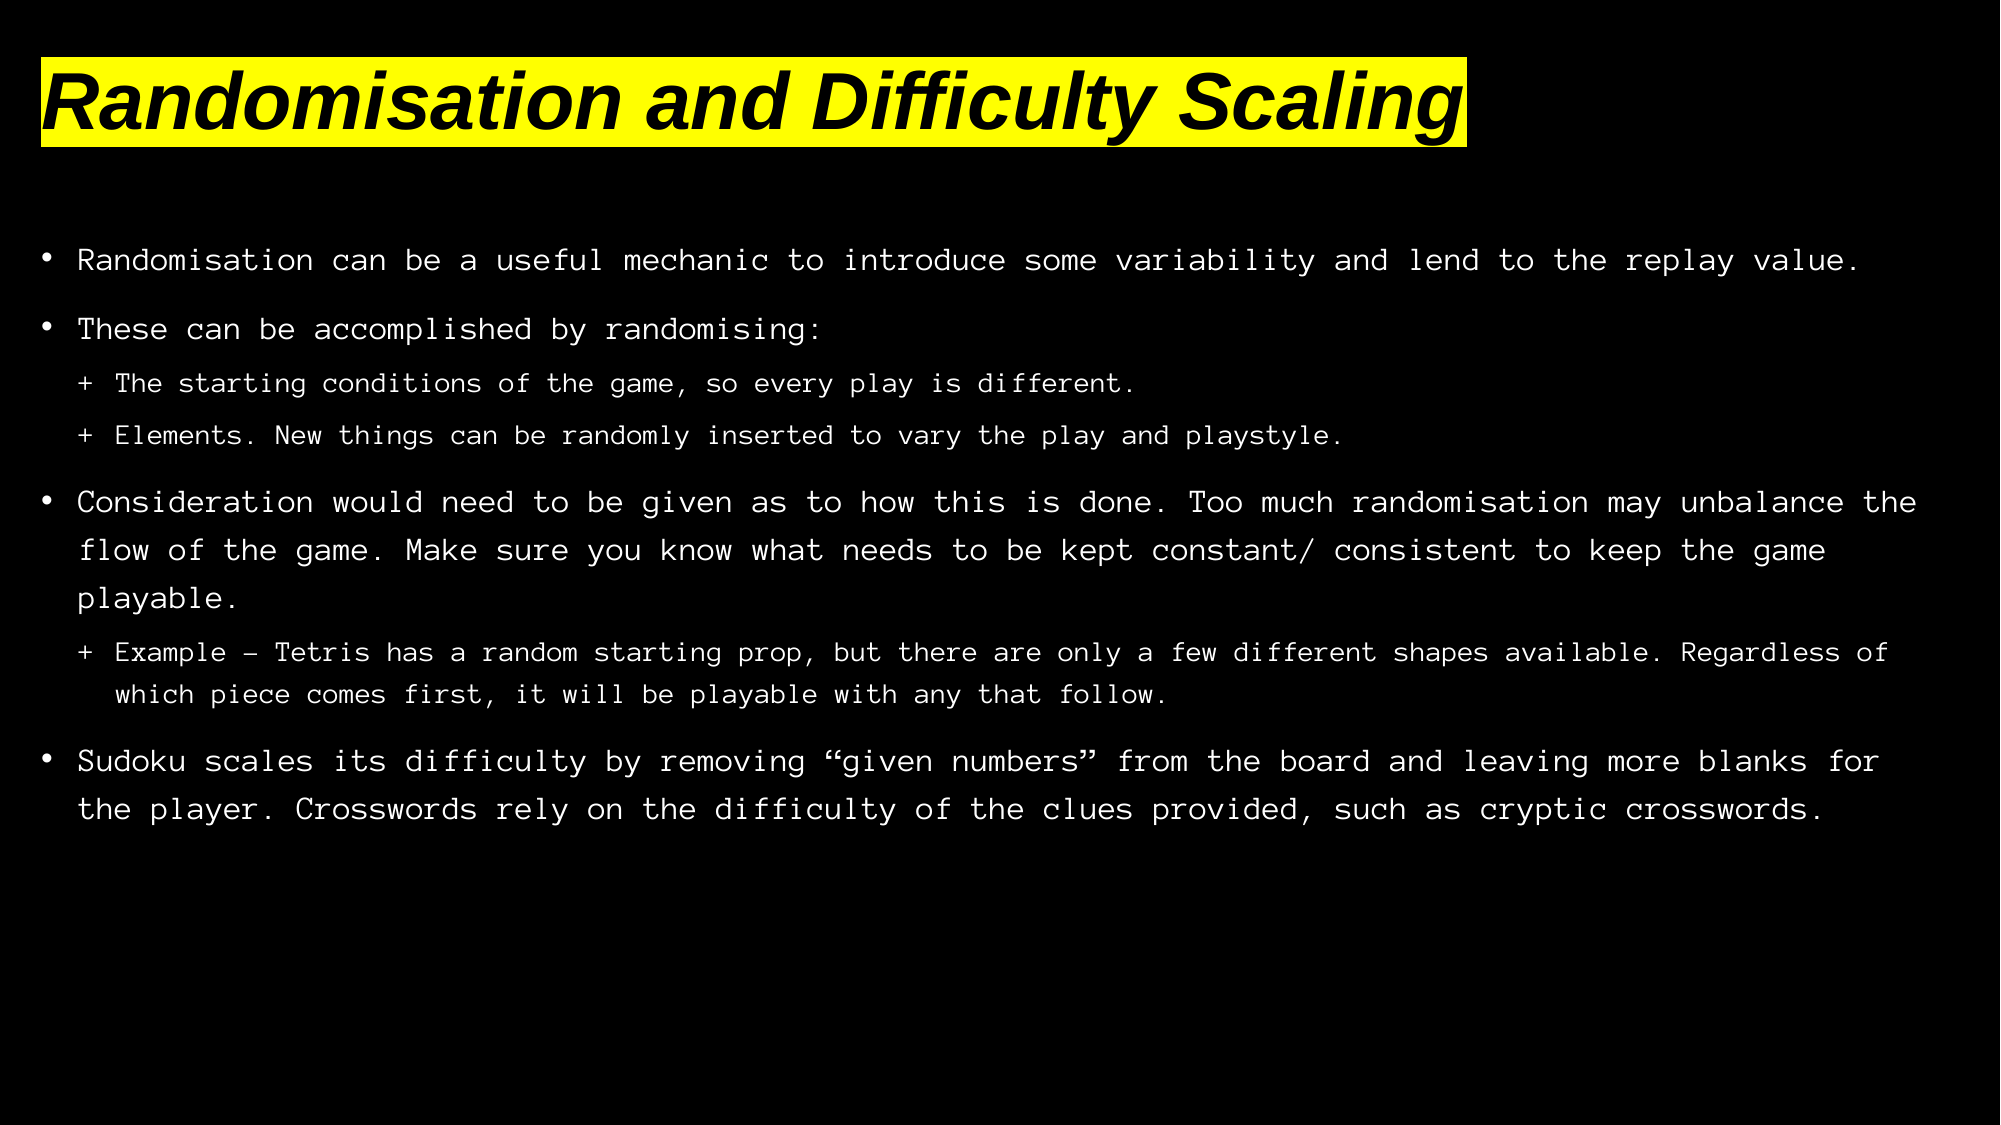

# Randomisation and Difficulty Scaling
Randomisation can be a useful mechanic to introduce some variability and lend to the replay value.
These can be accomplished by randomising:
The starting conditions of the game, so every play is different.
Elements. New things can be randomly inserted to vary the play and playstyle.
Consideration would need to be given as to how this is done. Too much randomisation may unbalance the flow of the game. Make sure you know what needs to be kept constant/ consistent to keep the game playable.
Example – Tetris has a random starting prop, but there are only a few different shapes available. Regardless of which piece comes first, it will be playable with any that follow.
Sudoku scales its difficulty by removing “given numbers” from the board and leaving more blanks for the player. Crosswords rely on the difficulty of the clues provided, such as cryptic crosswords.